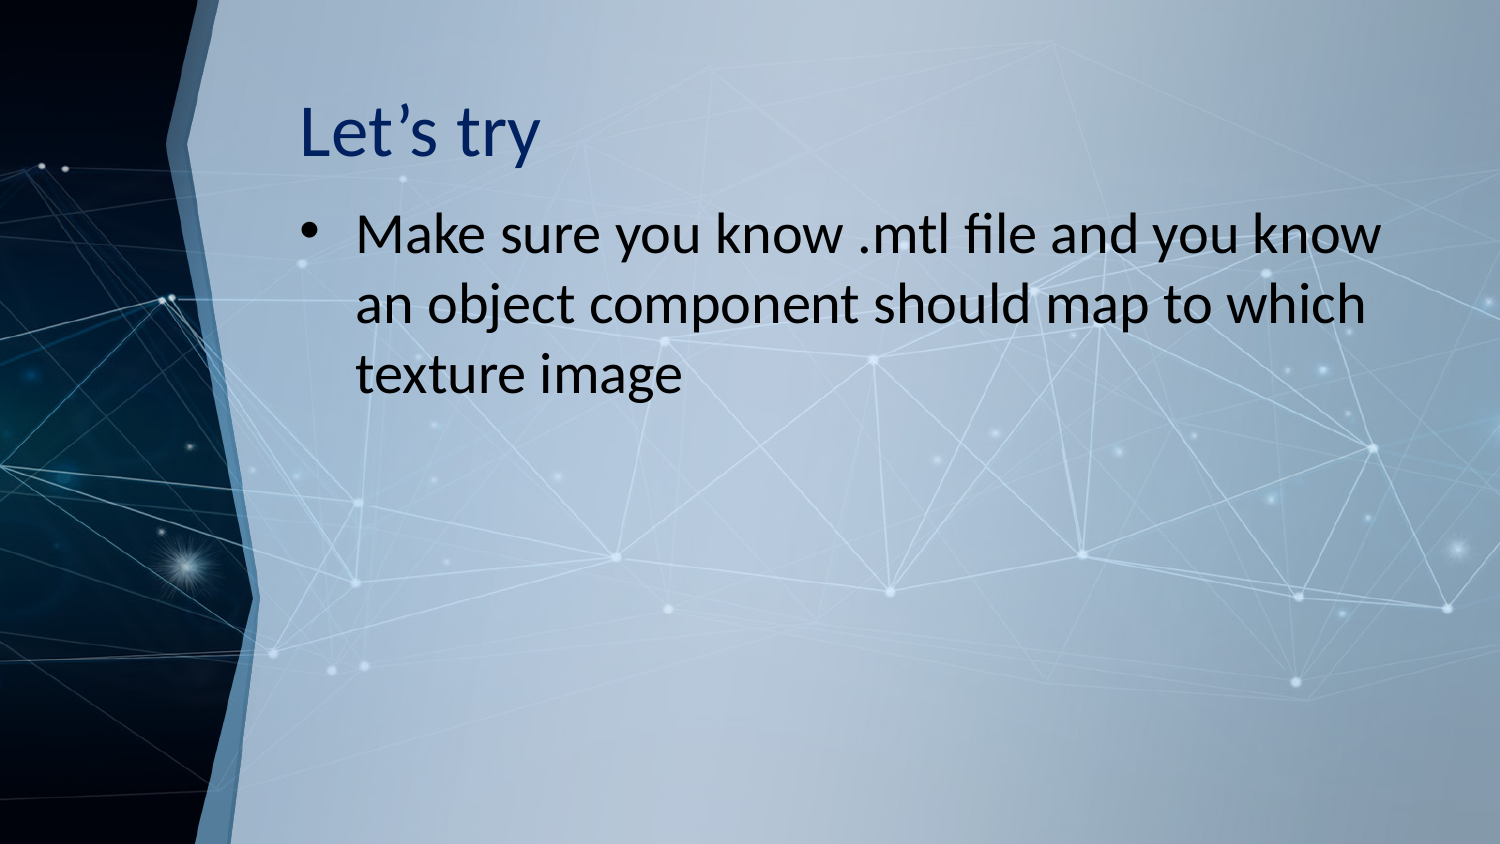

# Let’s try
Make sure you know .mtl file and you know an object component should map to which texture image